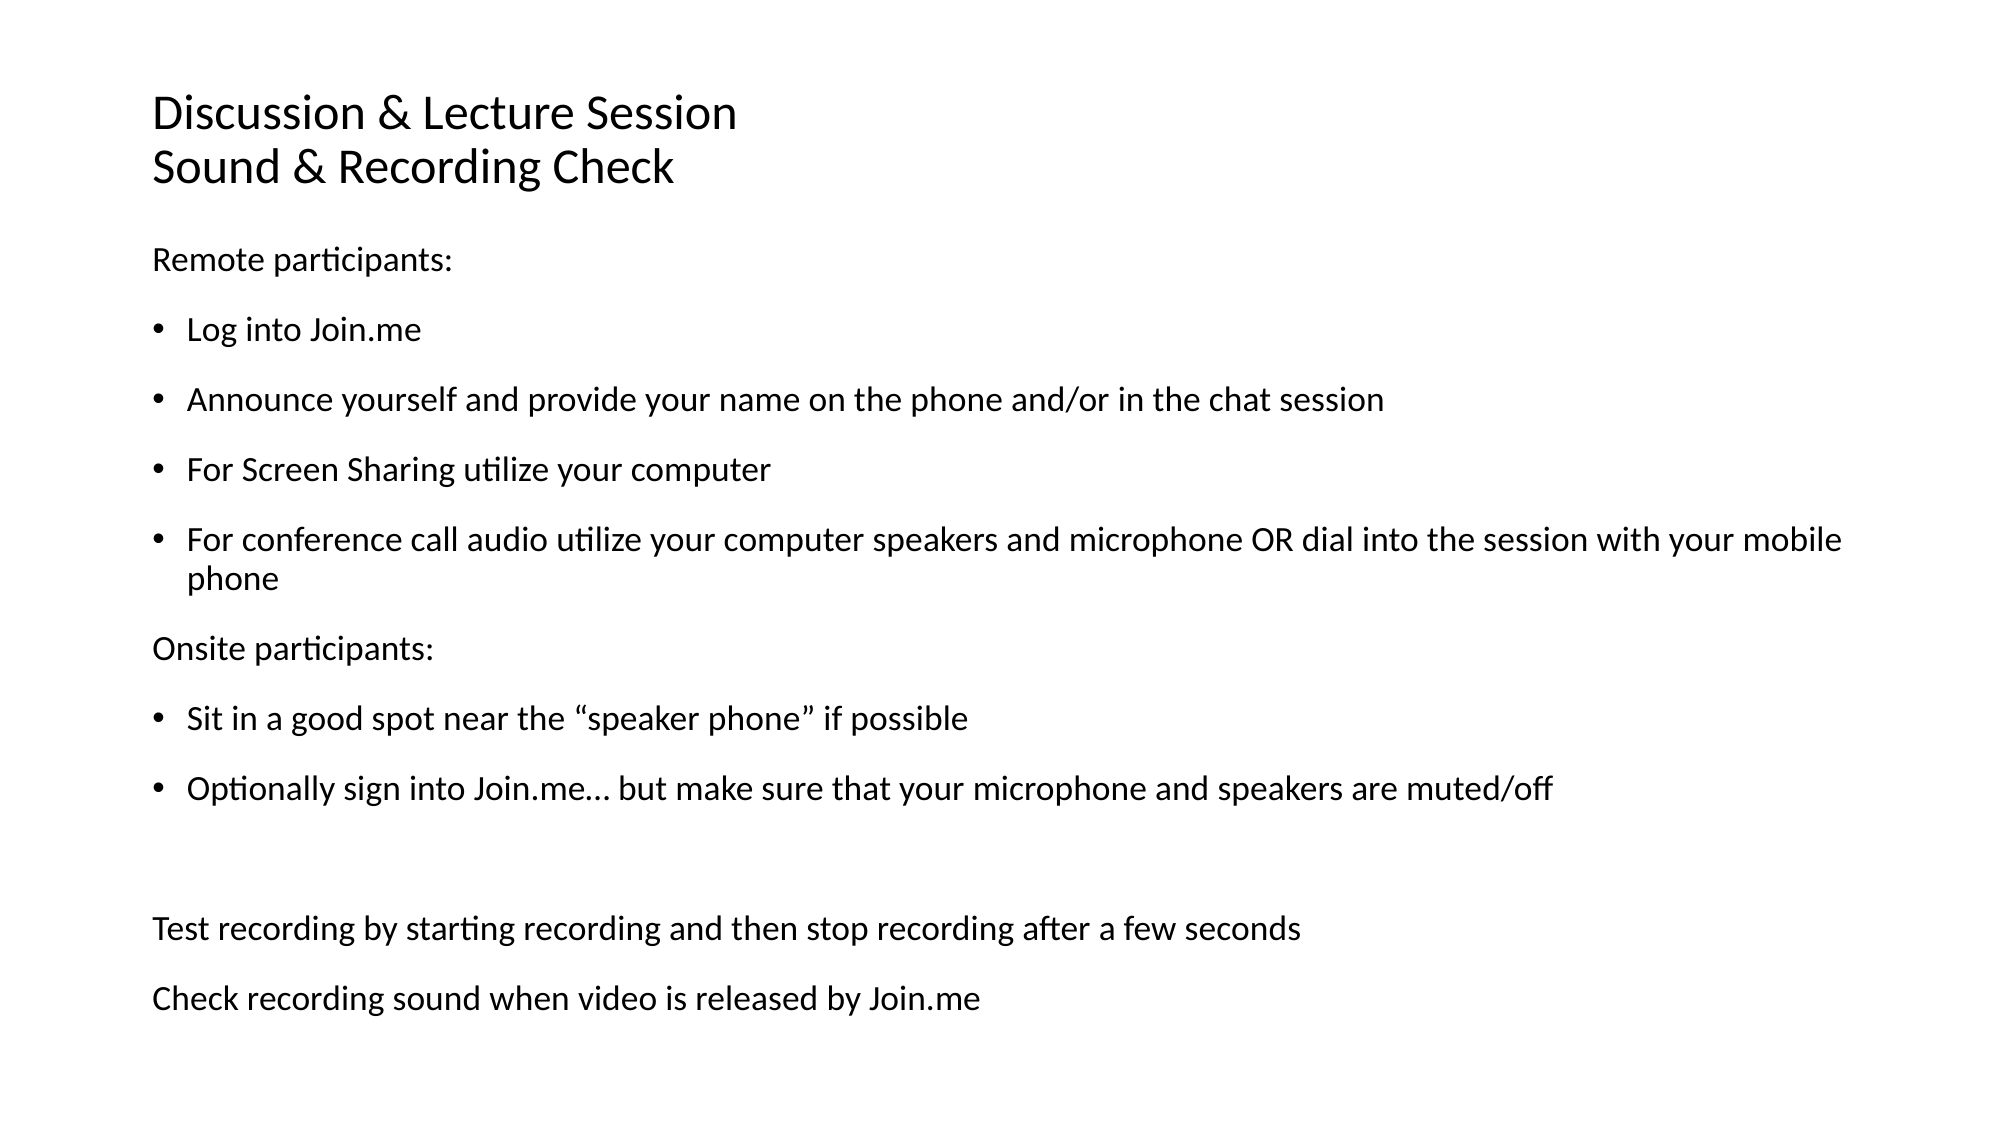

# Discussion & Lecture Session Sound & Recording Check
Remote participants:
Log into Join.me
Announce yourself and provide your name on the phone and/or in the chat session
For Screen Sharing utilize your computer
For conference call audio utilize your computer speakers and microphone OR dial into the session with your mobile phone
Onsite participants:
Sit in a good spot near the “speaker phone” if possible
Optionally sign into Join.me… but make sure that your microphone and speakers are muted/off

Test recording by starting recording and then stop recording after a few seconds
Check recording sound when video is released by Join.me